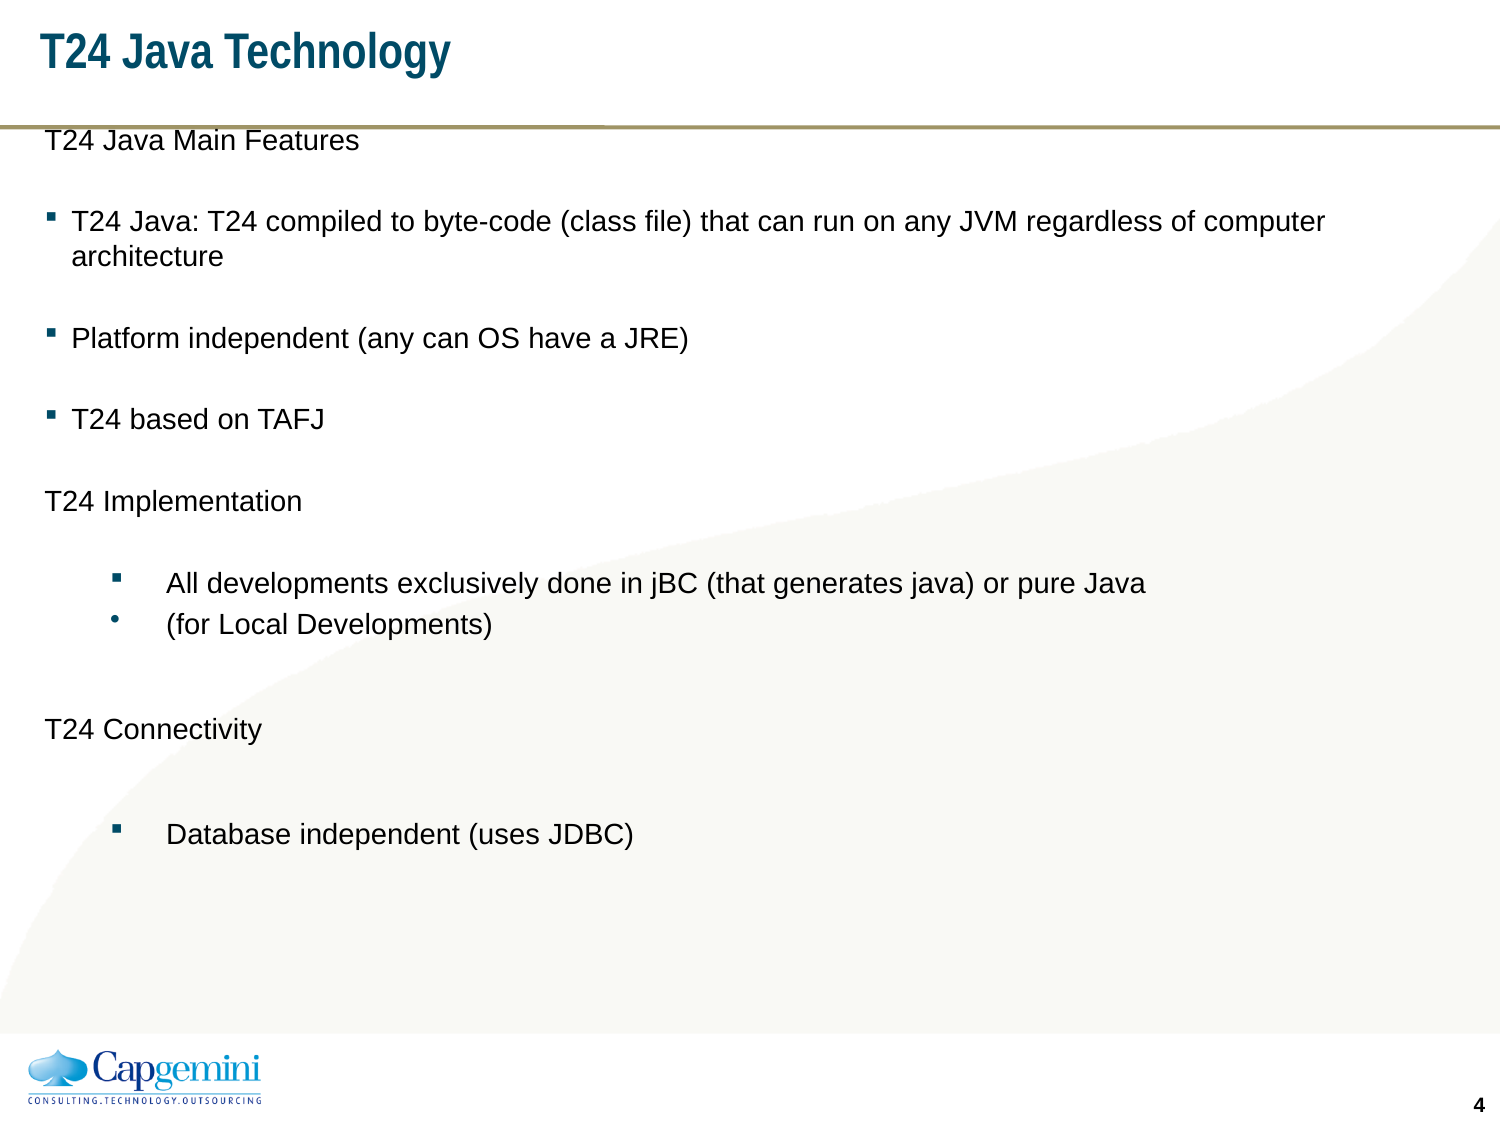

# T24 Java Technology
T24 Java Main Features

T24 Java: T24 compiled to byte-code (class file) that can run on any JVM regardless of computer architecture

Platform independent (any can OS have a JRE)

T24 based on TAFJ

T24 Implementation

All developments exclusively done in jBC (that generates java) or pure Java
(for Local Developments)

T24 Connectivity

Database independent (uses JDBC)

4